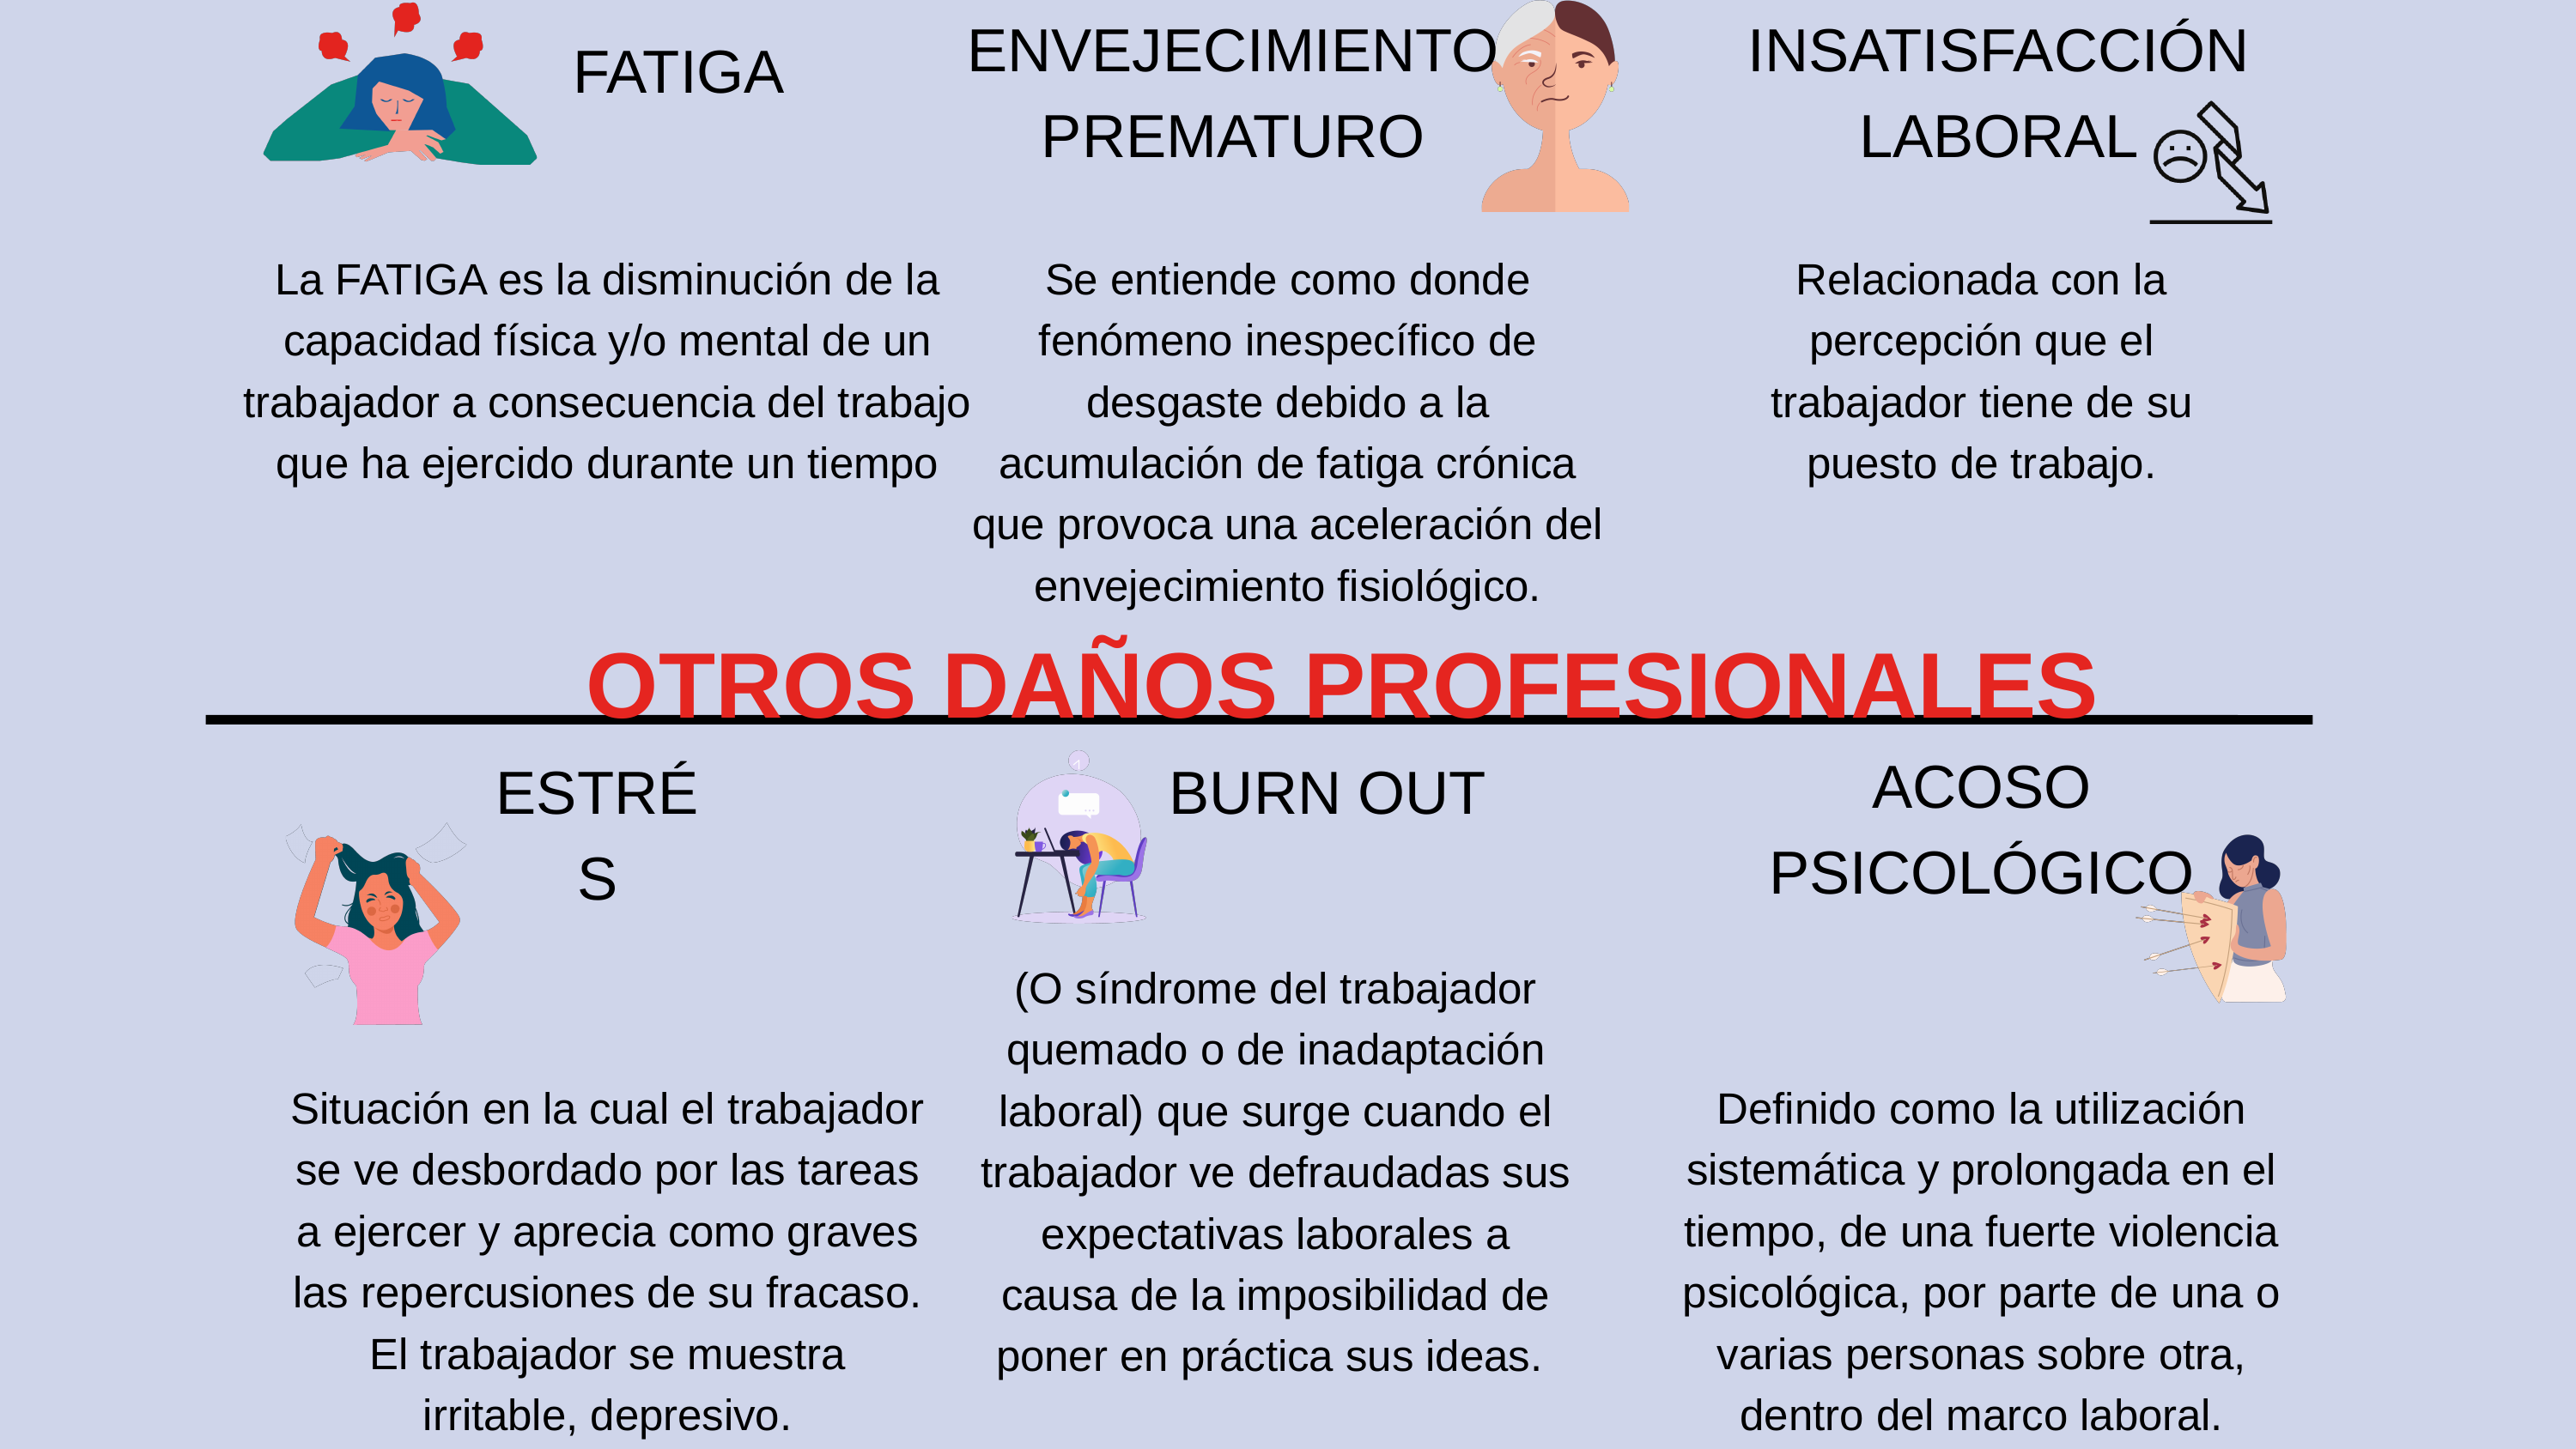

ENVEJECIMIENTO PREMATURO
INSATISFACCIÓN LABORAL
FATIGA

La FATIGA es la disminución de la capacidad física y/o mental de un trabajador a consecuencia del trabajo que ha ejercido durante un tiempo
Se entiende como donde fenómeno inespecífico de desgaste debido a la acumulación de fatiga crónica que provoca una aceleración del envejecimiento fisiológico.
Relacionada con la percepción que el trabajador tiene de su puesto de trabajo.
OTROS DAÑOS PROFESIONALES

ACOSO PSICOLÓGICO
ESTRÉS
BURN OUT

(O síndrome del trabajador quemado o de inadaptación laboral) que surge cuando el trabajador ve defraudadas sus expectativas laborales a causa de la imposibilidad de poner en práctica sus ideas.
Situación en la cual el trabajador se ve desbordado por las tareas a ejercer y aprecia como graves las repercusiones de su fracaso. El trabajador se muestra irritable, depresivo.
Definido como la utilización sistemática y prolongada en el tiempo, de una fuerte violencia psicológica, por parte de una o varias personas sobre otra, dentro del marco laboral.